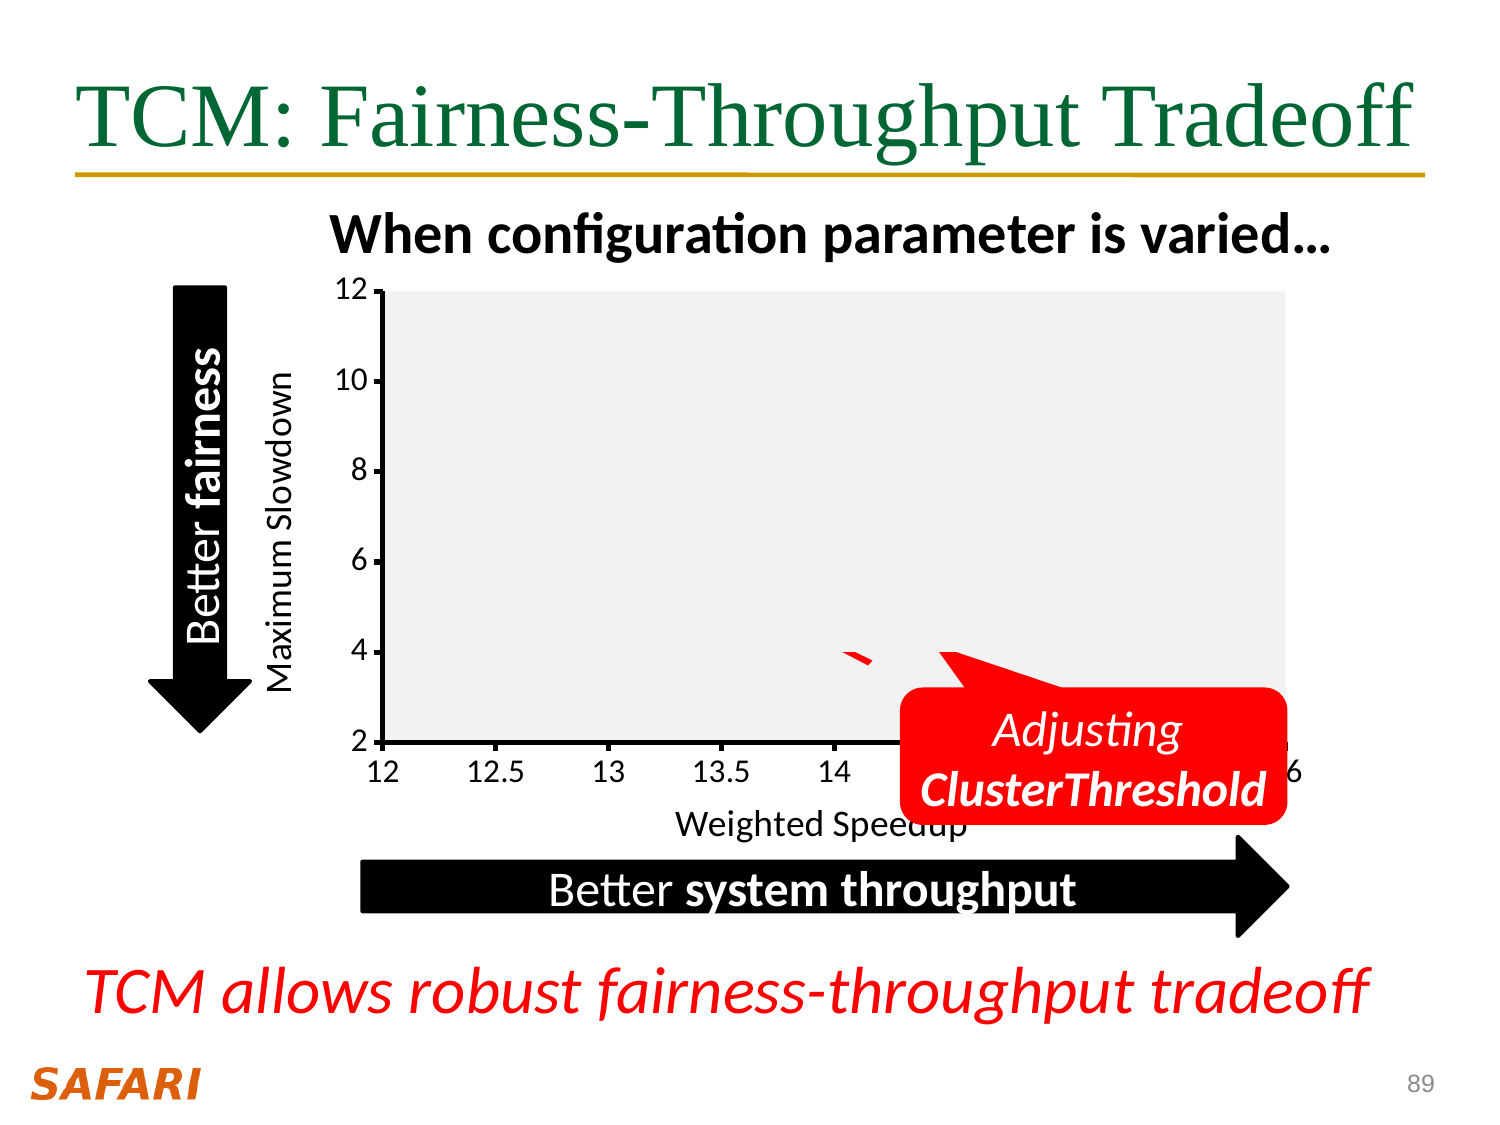

# TCM: Fairness-Throughput Tradeoff
When configuration parameter is varied…

### Chart

| Category | FRFCFS | STFM | PAR-BS | ATLAS | TCM |
|---|---|---|---|---|---|
Better fairness

FRFCFS
ATLAS

STFM
Better system throughput
PAR-BS

TCM

Adjusting  ClusterThreshold
TCM allows robust fairness-throughput tradeoff
89